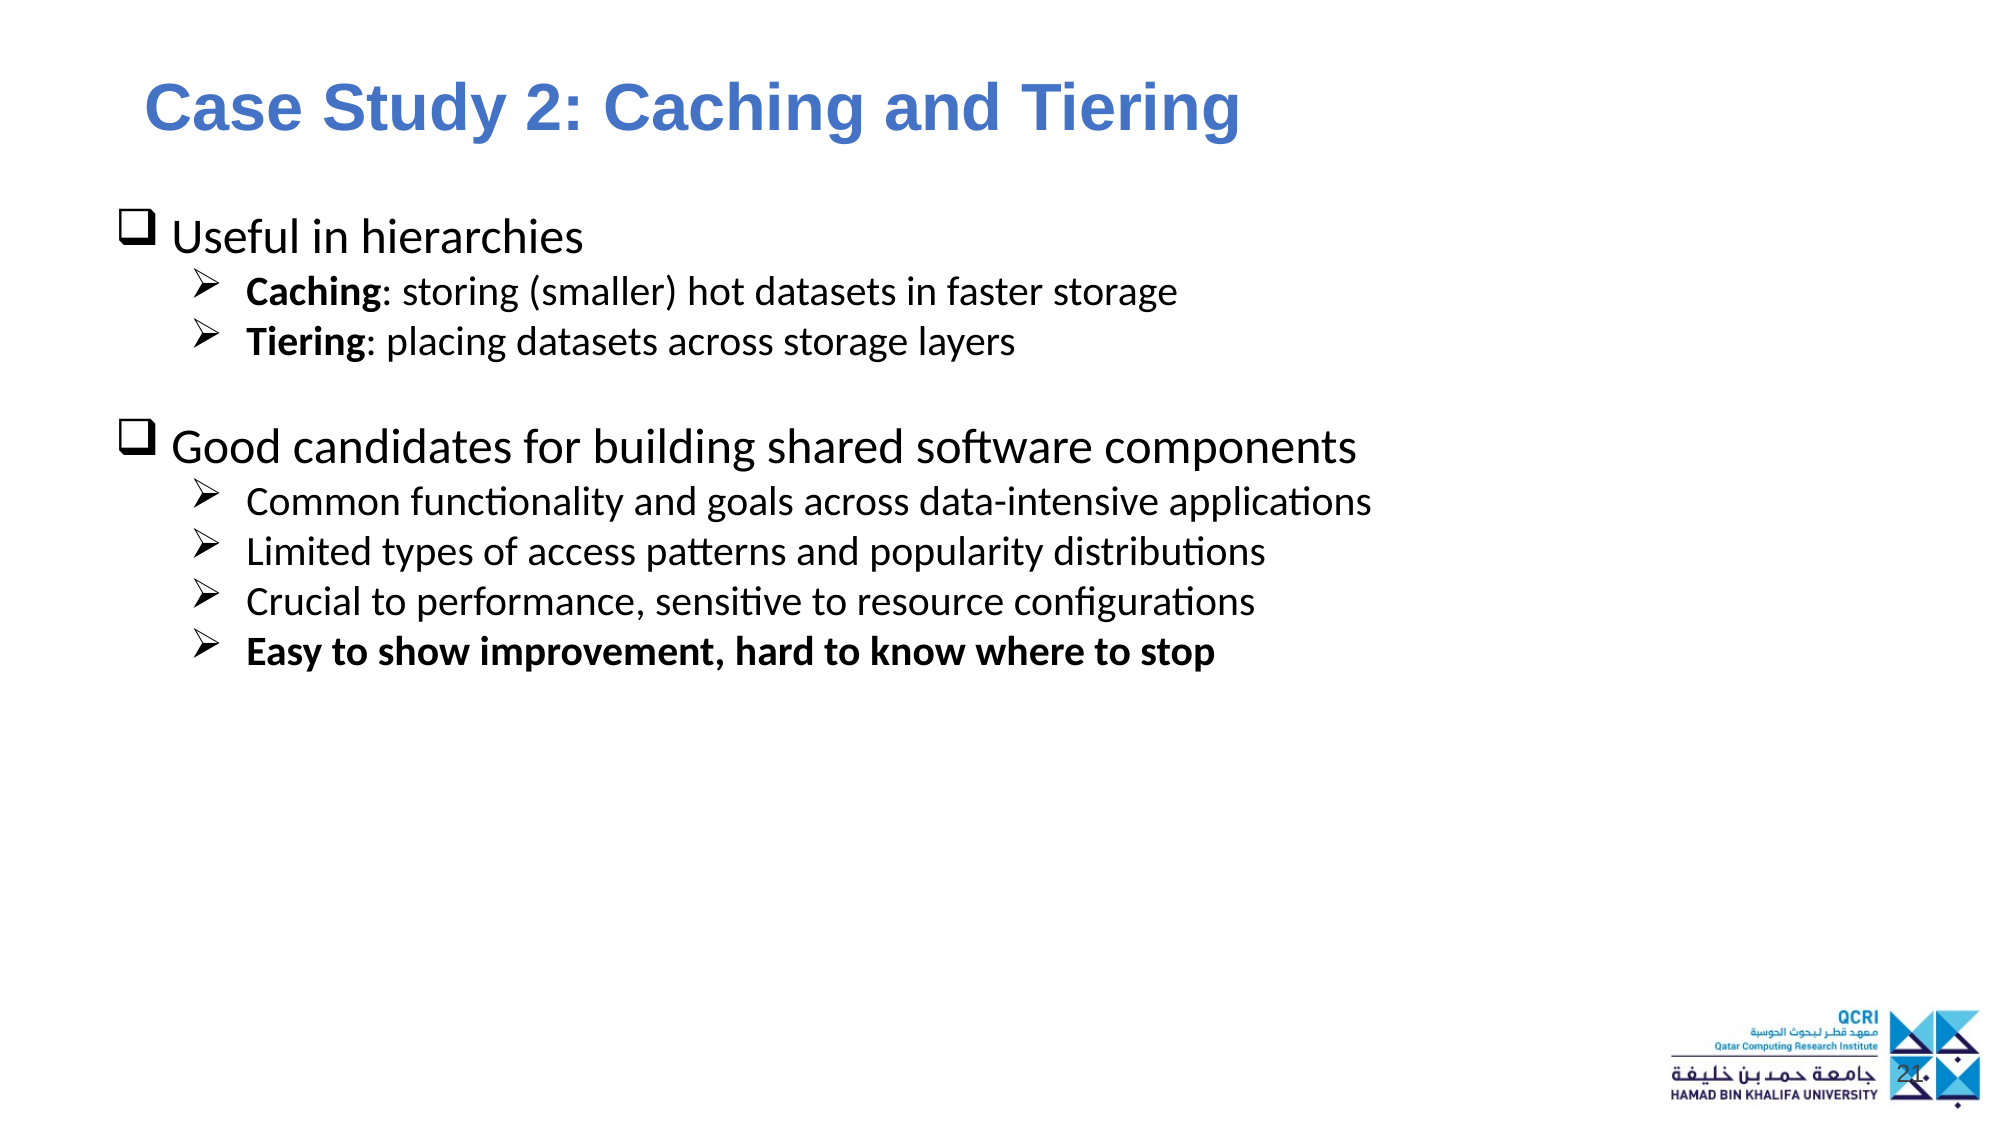

# Case Study 2: Caching and Tiering

Useful in hierarchies
Caching: storing (smaller) hot datasets in faster storage
Tiering: placing datasets across storage layers

Good candidates for building shared software components
Common functionality and goals across data-intensive applications
Limited types of access patterns and popularity distributions
Crucial to performance, sensitive to resource configurations
Easy to show improvement, hard to know where to stop

21